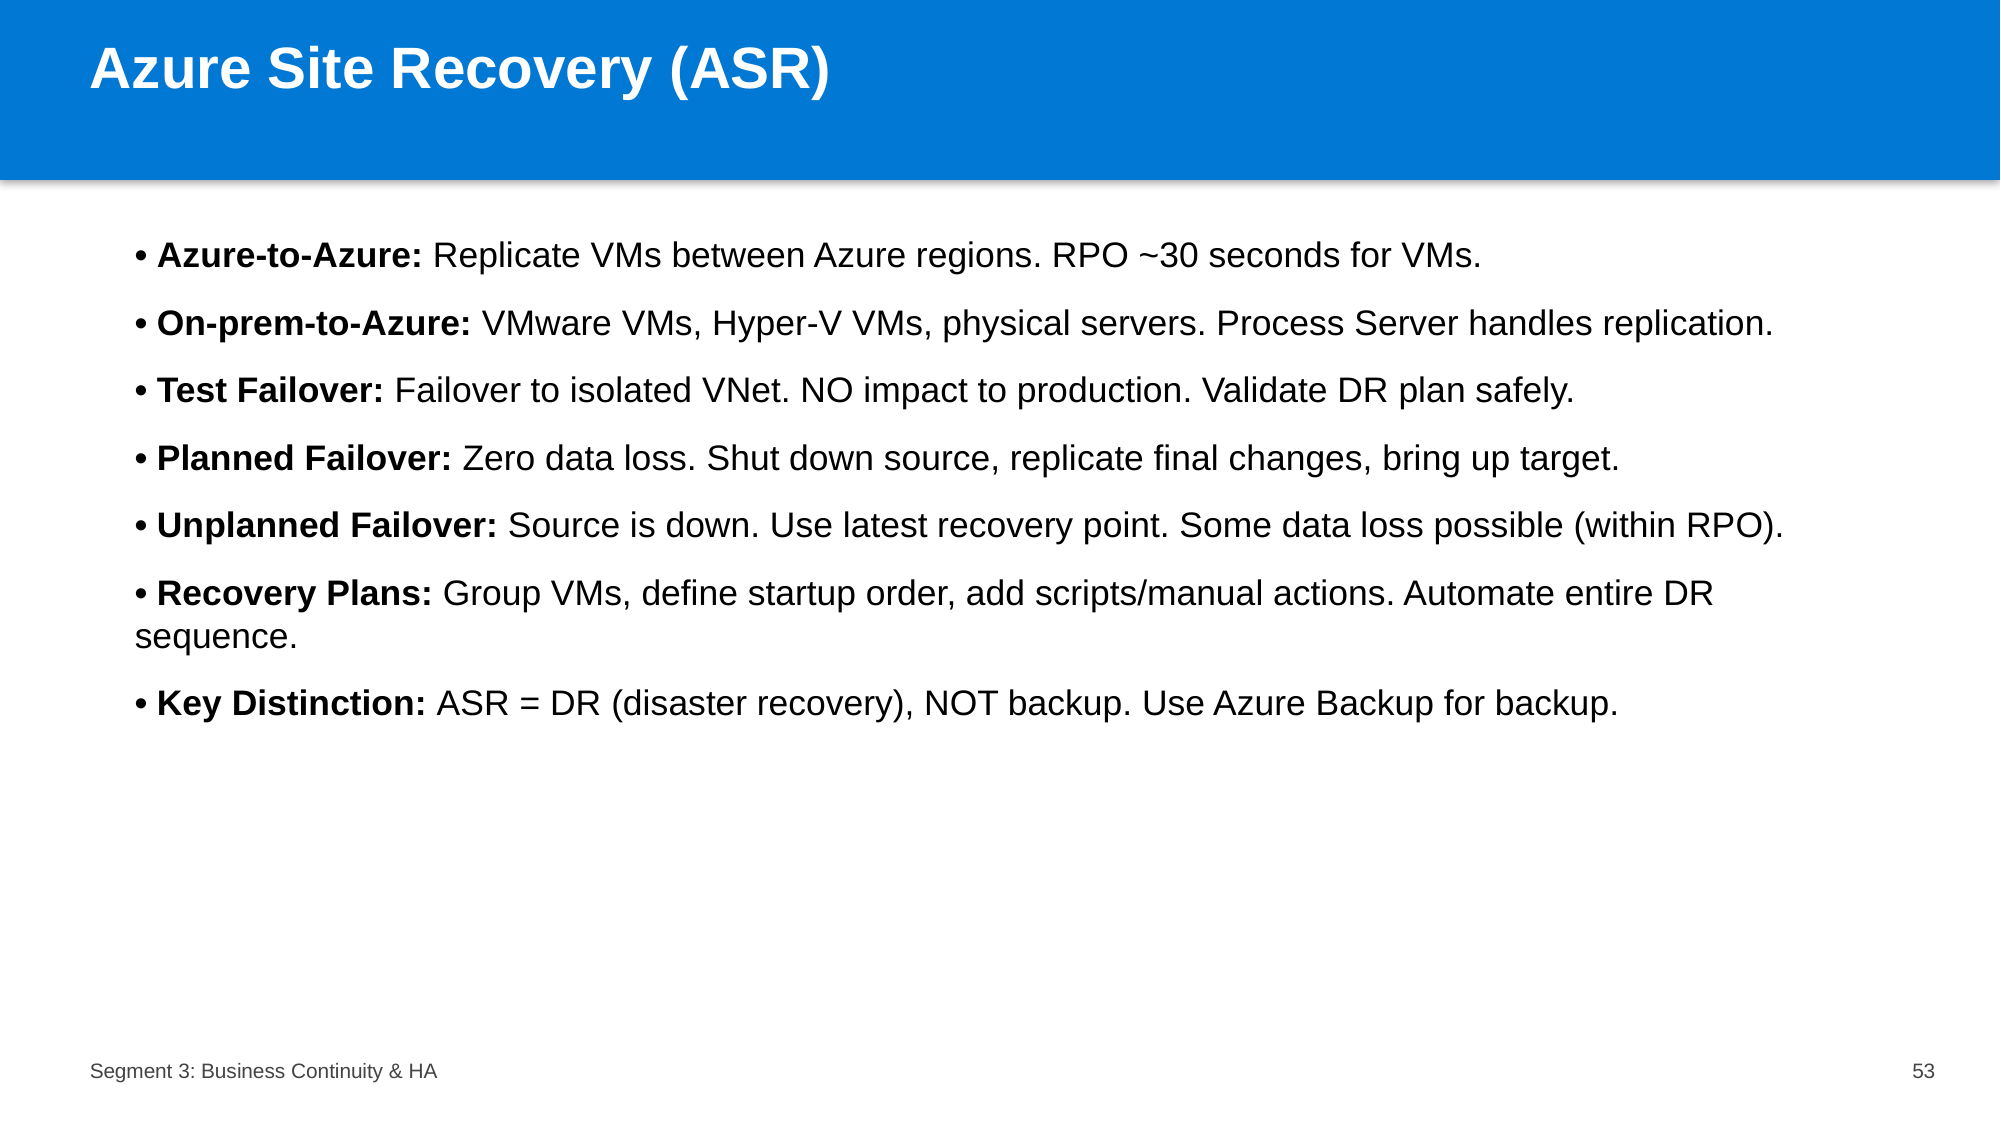

Azure Site Recovery (ASR)
• Azure-to-Azure: Replicate VMs between Azure regions. RPO ~30 seconds for VMs.
• On-prem-to-Azure: VMware VMs, Hyper-V VMs, physical servers. Process Server handles replication.
• Test Failover: Failover to isolated VNet. NO impact to production. Validate DR plan safely.
• Planned Failover: Zero data loss. Shut down source, replicate final changes, bring up target.
• Unplanned Failover: Source is down. Use latest recovery point. Some data loss possible (within RPO).
• Recovery Plans: Group VMs, define startup order, add scripts/manual actions. Automate entire DR sequence.
• Key Distinction: ASR = DR (disaster recovery), NOT backup. Use Azure Backup for backup.
Segment 3: Business Continuity & HA
53